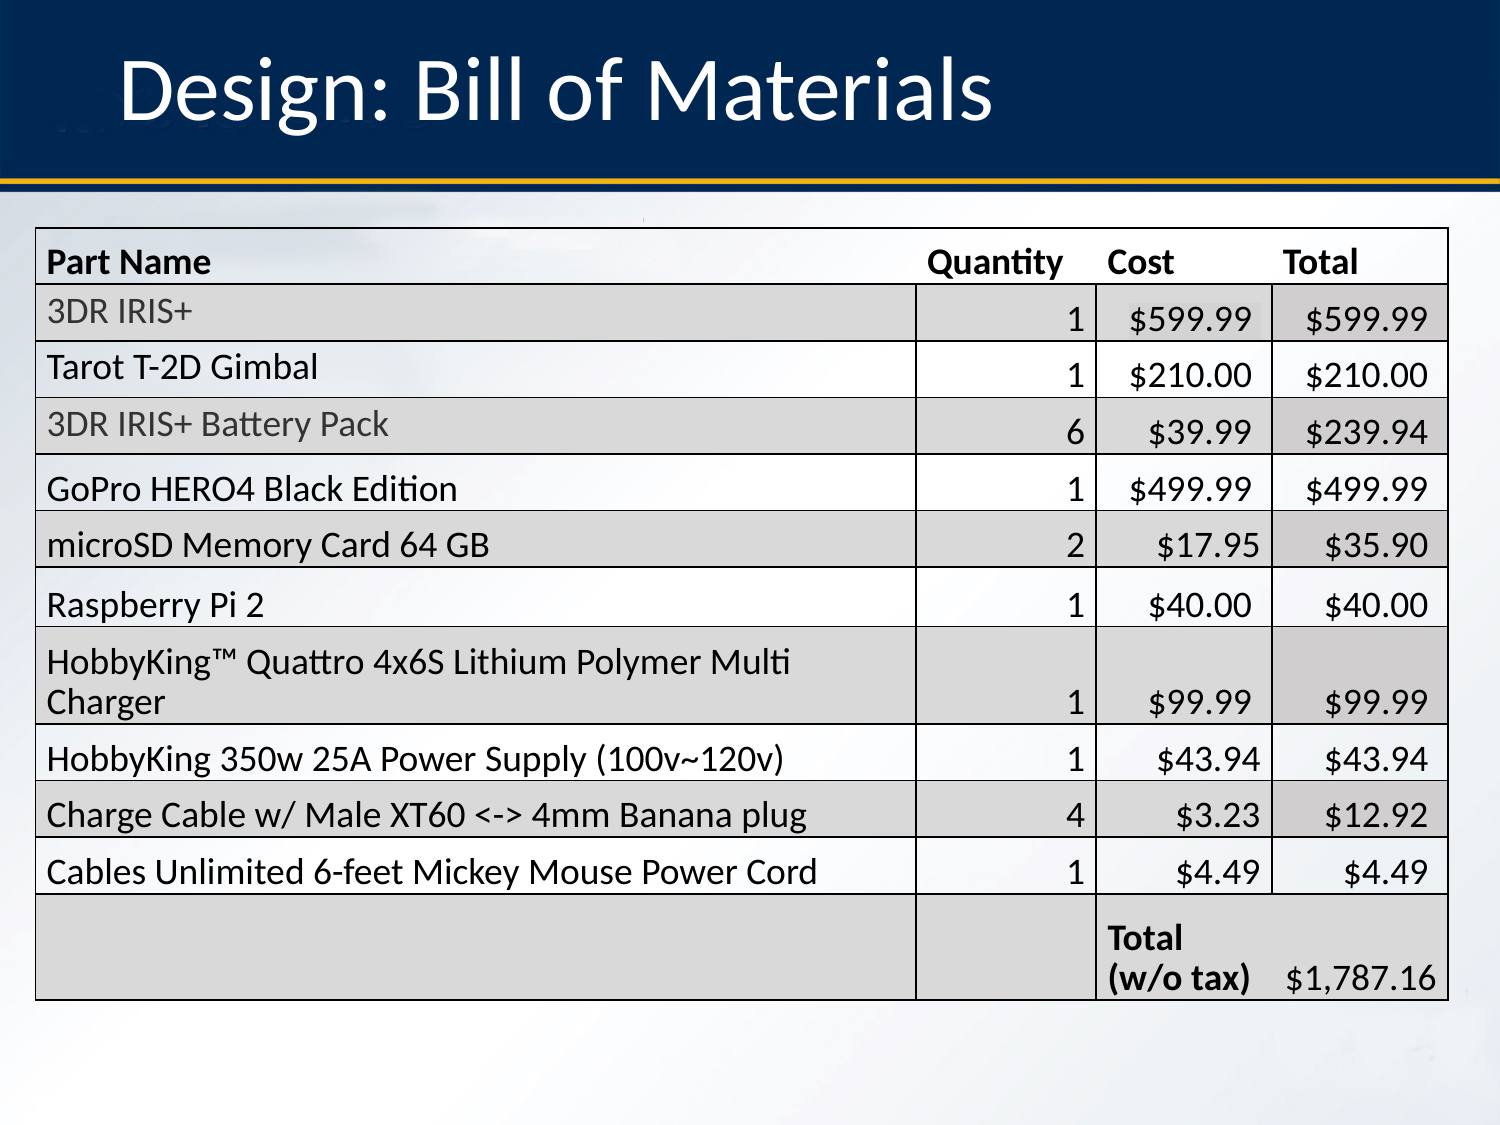

# Design: Bill of Materials
| Part Name | Quantity | Cost | Total |
| --- | --- | --- | --- |
| 3DR IRIS+ | 1 | $599.99 | $599.99 |
| Tarot T-2D Gimbal | 1 | $210.00 | $210.00 |
| 3DR IRIS+ Battery Pack | 6 | $39.99 | $239.94 |
| GoPro HERO4 Black Edition | 1 | $499.99 | $499.99 |
| microSD Memory Card 64 GB | 2 | $17.95 | $35.90 |
| Raspberry Pi 2 | 1 | $40.00 | $40.00 |
| HobbyKing™ Quattro 4x6S Lithium Polymer Multi Charger | 1 | $99.99 | $99.99 |
| HobbyKing 350w 25A Power Supply (100v~120v) | 1 | $43.94 | $43.94 |
| Charge Cable w/ Male XT60 <-> 4mm Banana plug | 4 | $3.23 | $12.92 |
| Cables Unlimited 6-feet Mickey Mouse Power Cord | 1 | $4.49 | $4.49 |
|  |  | Total (w/o tax) | $1,787.16 |